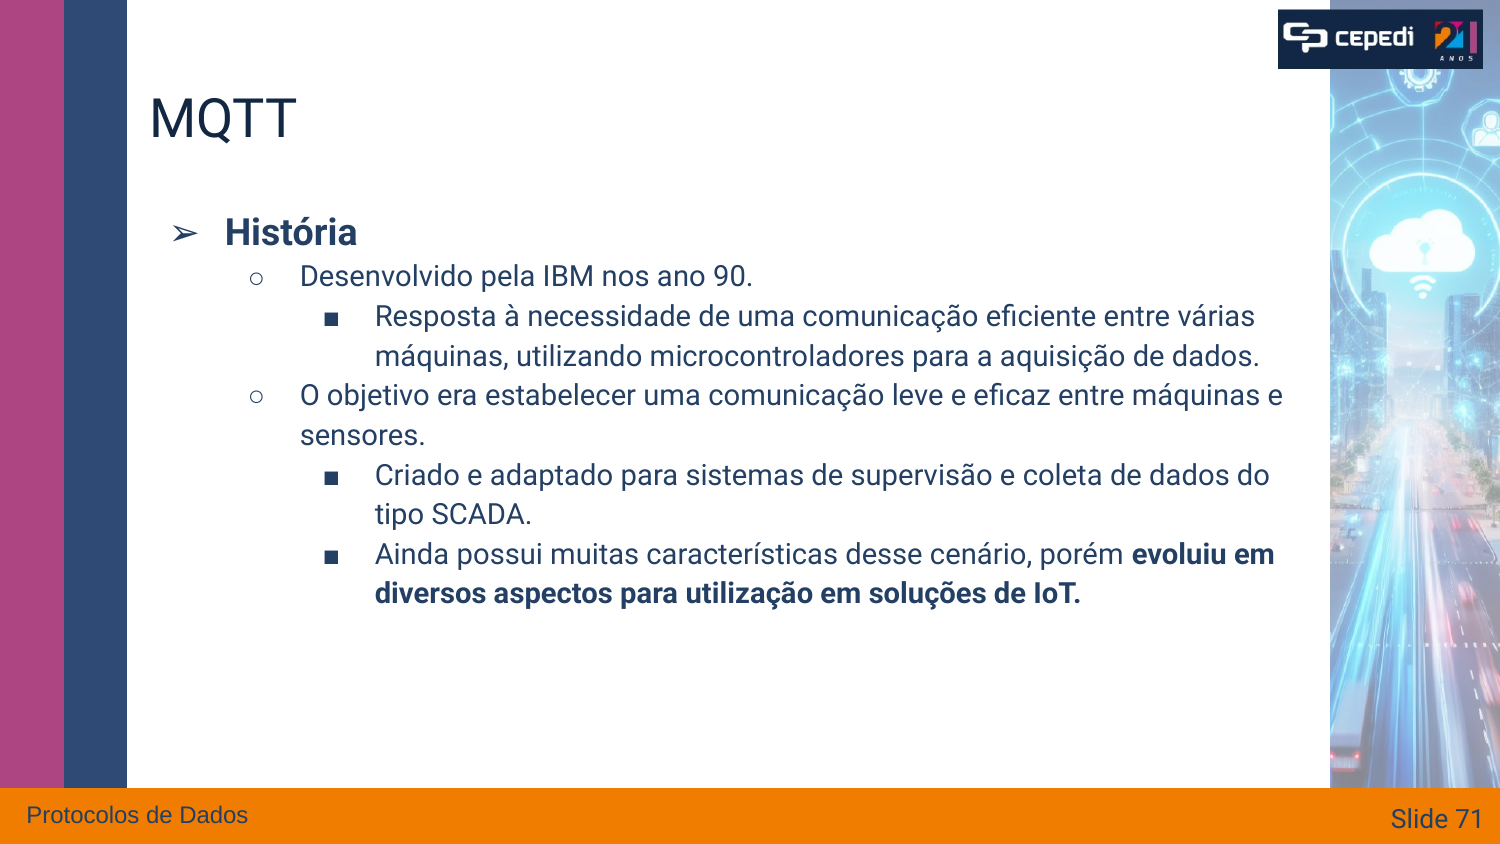

# MQTT
História
Desenvolvido pela IBM nos ano 90.
Resposta à necessidade de uma comunicação eficiente entre várias máquinas, utilizando microcontroladores para a aquisição de dados.
O objetivo era estabelecer uma comunicação leve e eficaz entre máquinas e sensores.
Criado e adaptado para sistemas de supervisão e coleta de dados do tipo SCADA.
Ainda possui muitas características desse cenário, porém evoluiu em diversos aspectos para utilização em soluções de IoT.
Protocolos de Dados
Slide 71